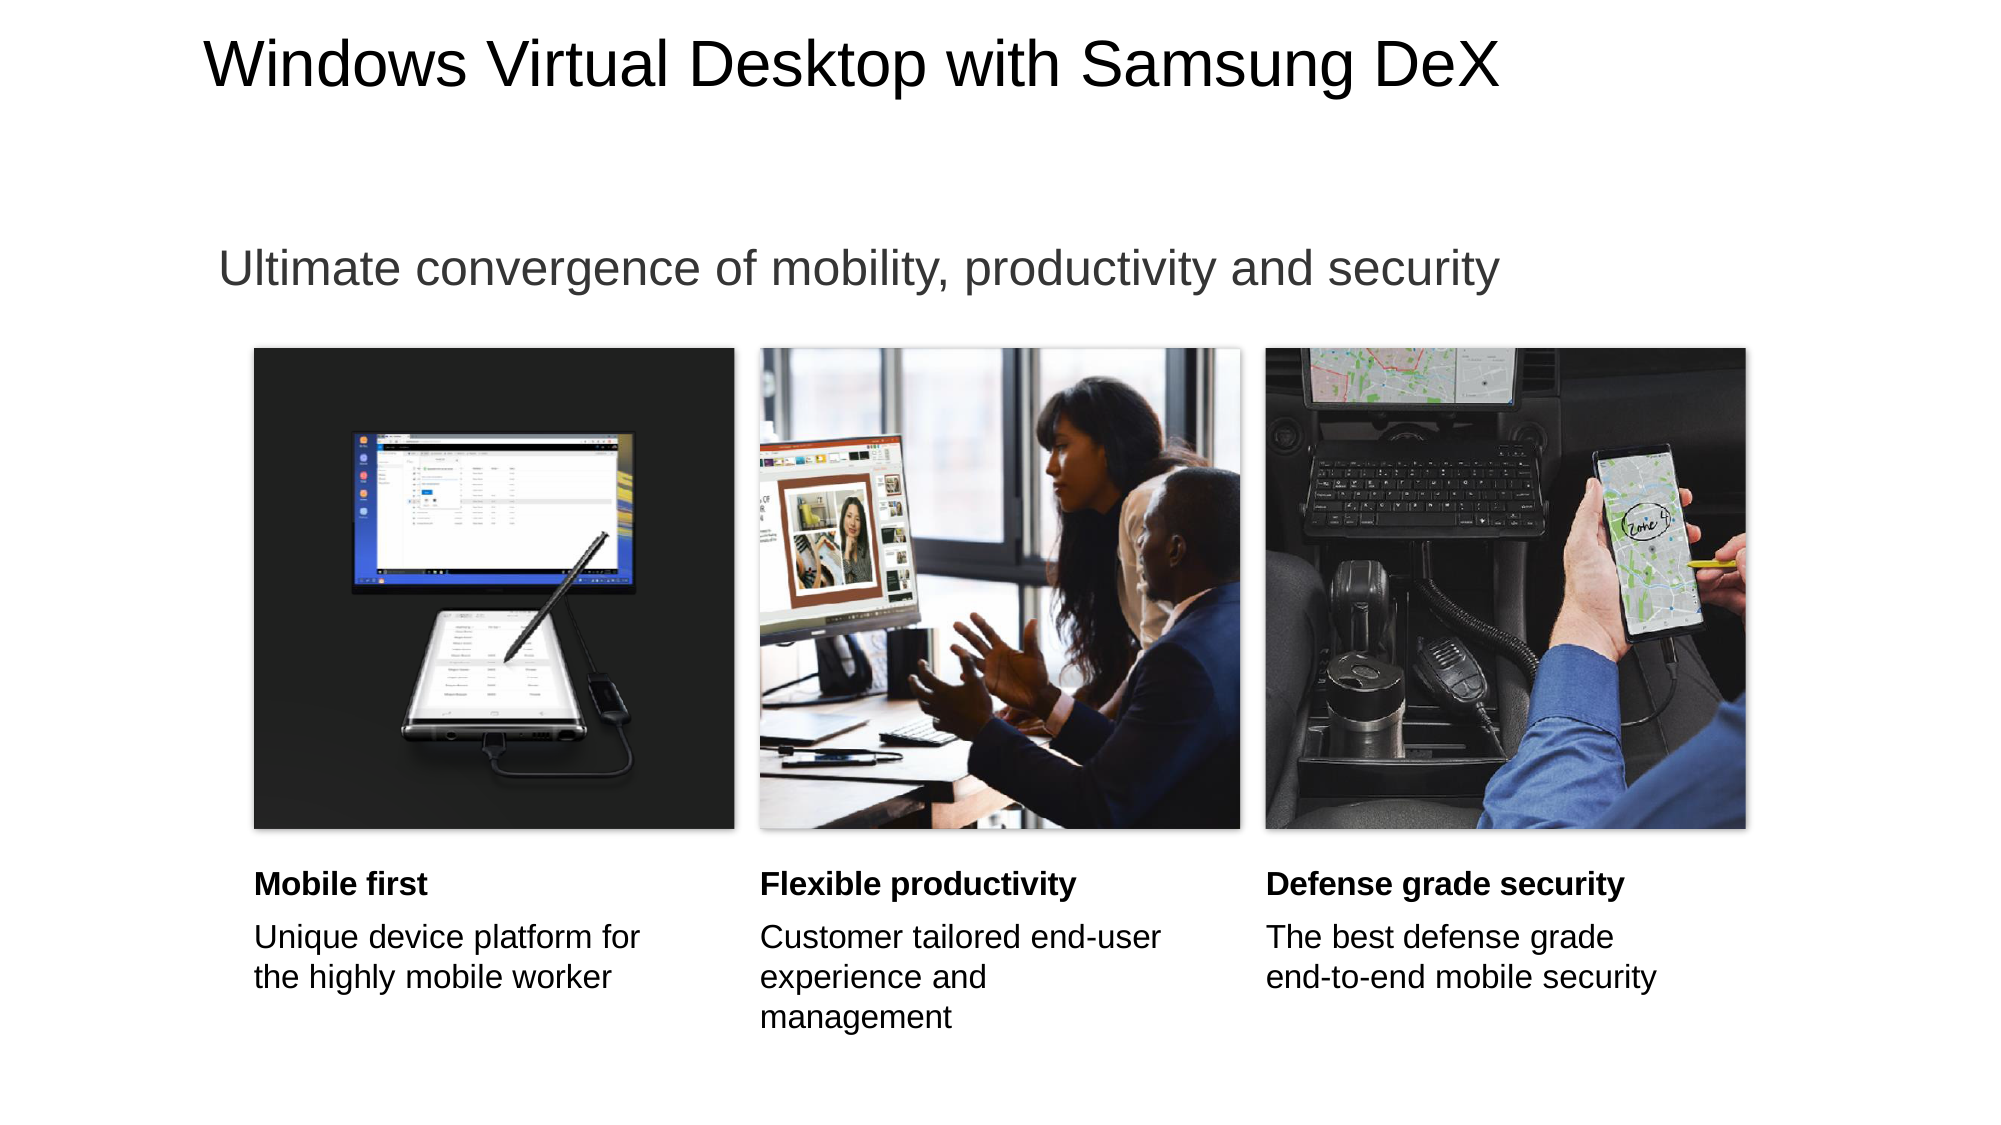

Windows Virtual Desktop with Samsung DeX
# Ultimate convergence of mobility, productivity and security

Mobile first

Unique device platform for the highly mobile worker
Flexible productivity

Customer tailored end-user experience and management
Defense grade security

The best defense grade end-to-end mobile security